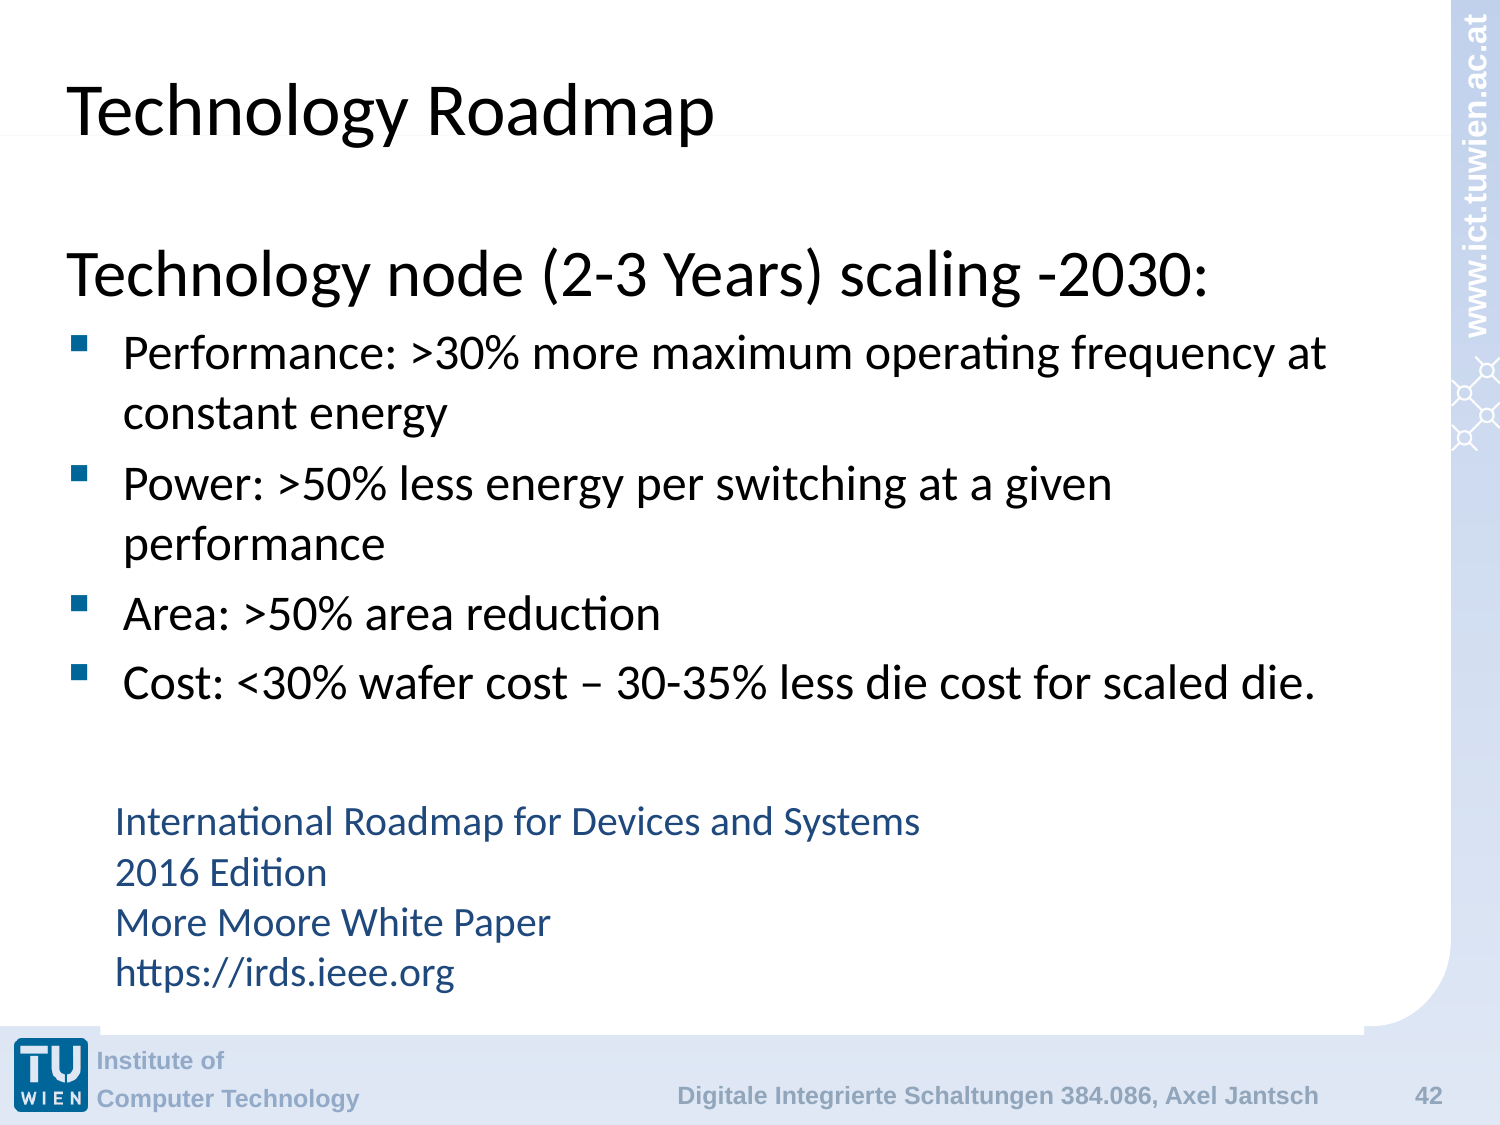

# Technology Roadmap
Technology node (2-3 Years) scaling -2030:
Performance: >30% more maximum operating frequency at constant energy
Power: >50% less energy per switching at a given performance
Area: >50% area reduction
Cost: <30% wafer cost – 30-35% less die cost for scaled die.
International Roadmap for Devices and Systems
2016 Edition
More Moore White Paper
https://irds.ieee.org
Digitale Integrierte Schaltungen 384.086, Axel Jantsch
42